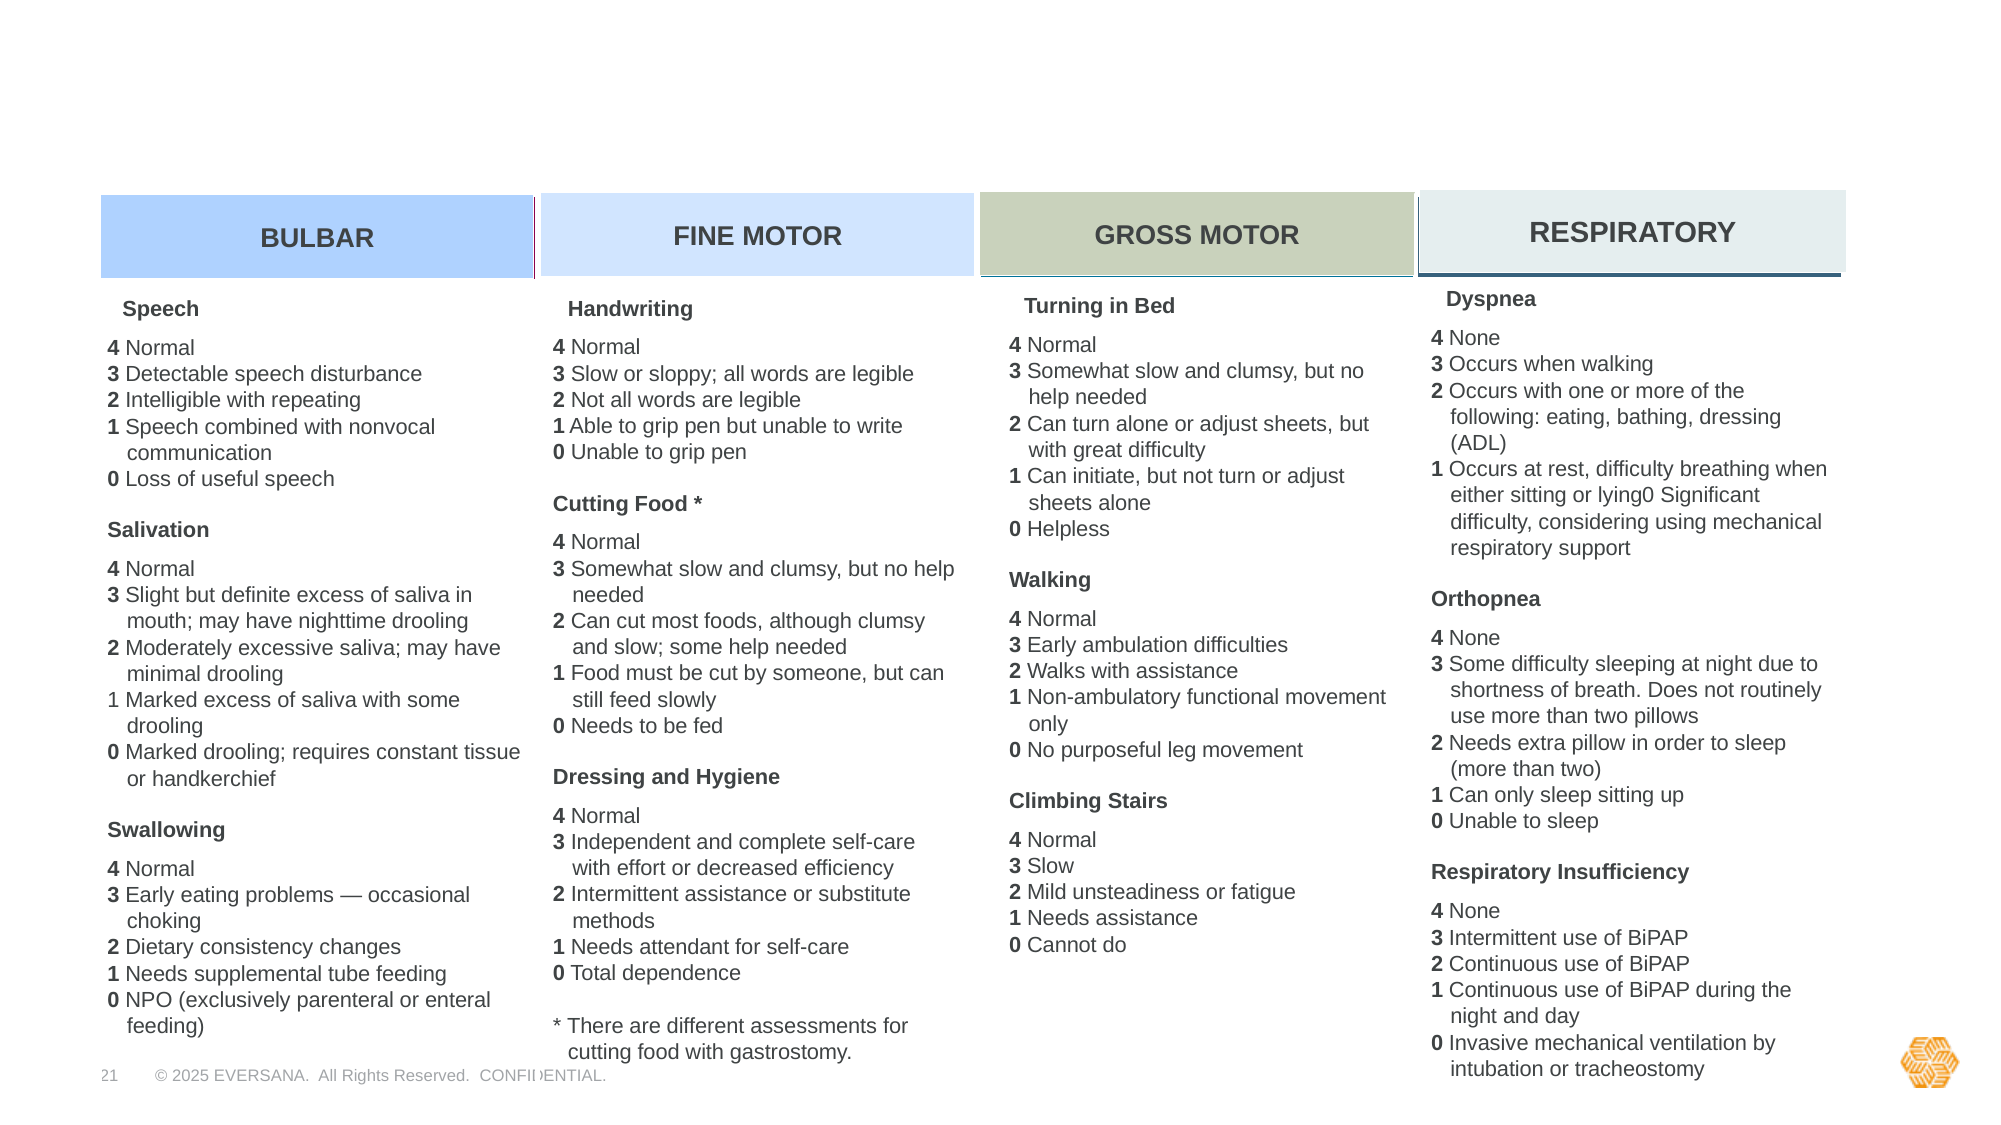

#

RESPIRATORY

Dyspnea
4 None
3 Occurs when walking
2 Occurs with one or more of the following: eating, bathing, dressing (ADL)
1 Occurs at rest, difficulty breathing when either sitting or lying0 Significant difficulty, considering using mechanical respiratory support
Orthopnea
4 None
3 Some difficulty sleeping at night due to shortness of breath. Does not routinely use more than two pillows
2 Needs extra pillow in order to sleep (more than two)
1 Can only sleep sitting up
0 Unable to sleep
Respiratory Insufficiency
4 None
3 Intermittent use of BiPAP
2 Continuous use of BiPAP
1 Continuous use of BiPAP during the night and day
0 Invasive mechanical ventilation by intubation or tracheostomy
GROSS MOTOR

Turning in Bed
4 Normal
3 Somewhat slow and clumsy, but no help needed
2 Can turn alone or adjust sheets, but with great difficulty
1 Can initiate, but not turn or adjust sheets alone
0 Helpless
Walking
4 Normal
3 Early ambulation difficulties
2 Walks with assistance
1 Non-ambulatory functional movement  only
0 No purposeful leg movement
Climbing Stairs
4 Normal
3 Slow
2 Mild unsteadiness or fatigue
1 Needs assistance
0 Cannot do
FINE MOTOR

Handwriting
4 Normal
3 Slow or sloppy; all words are legible
2 Not all words are legible
1 Able to grip pen but unable to write
0 Unable to grip pen
Cutting Food *
4 Normal
3 Somewhat slow and clumsy, but no help needed
2 Can cut most foods, although clumsy and slow; some help needed
1 Food must be cut by someone, but can still feed slowly
0 Needs to be fed
Dressing and Hygiene
4 Normal
3 Independent and complete self-care with effort or decreased efficiency
2 Intermittent assistance or substitute methods
1 Needs attendant for self-care
0 Total dependence

* There are different assessments for cutting food with gastrostomy.
BULBAR

Speech
4 Normal
3 Detectable speech disturbance
2 Intelligible with repeating
1 Speech combined with nonvocal     communication
0 Loss of useful speech
Salivation
4 Normal
3 Slight but definite excess of saliva in mouth; may have nighttime drooling
2 Moderately excessive saliva; may have minimal drooling
1 Marked excess of saliva with some drooling
0 Marked drooling; requires constant tissue or handkerchief
Swallowing
4 Normal
3 Early eating problems — occasional choking
2 Dietary consistency changes
1 Needs supplemental tube feeding
0 NPO (exclusively parenteral or enteral feeding)